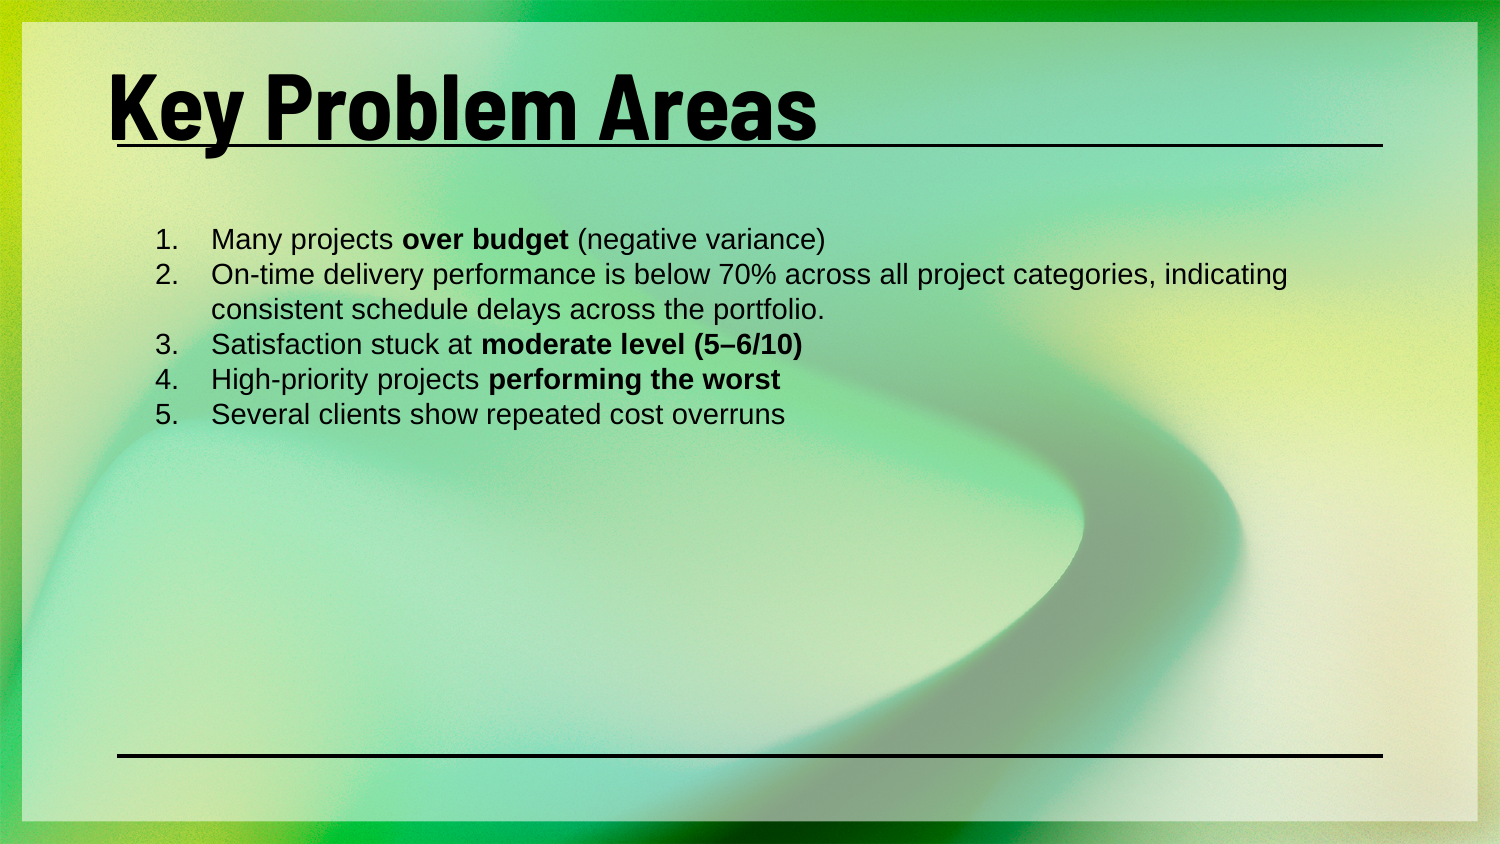

Key Problem Areas
Many projects over budget (negative variance)
On-time delivery performance is below 70% across all project categories, indicating consistent schedule delays across the portfolio.
Satisfaction stuck at moderate level (5–6/10)
High-priority projects performing the worst
Several clients show repeated cost overruns